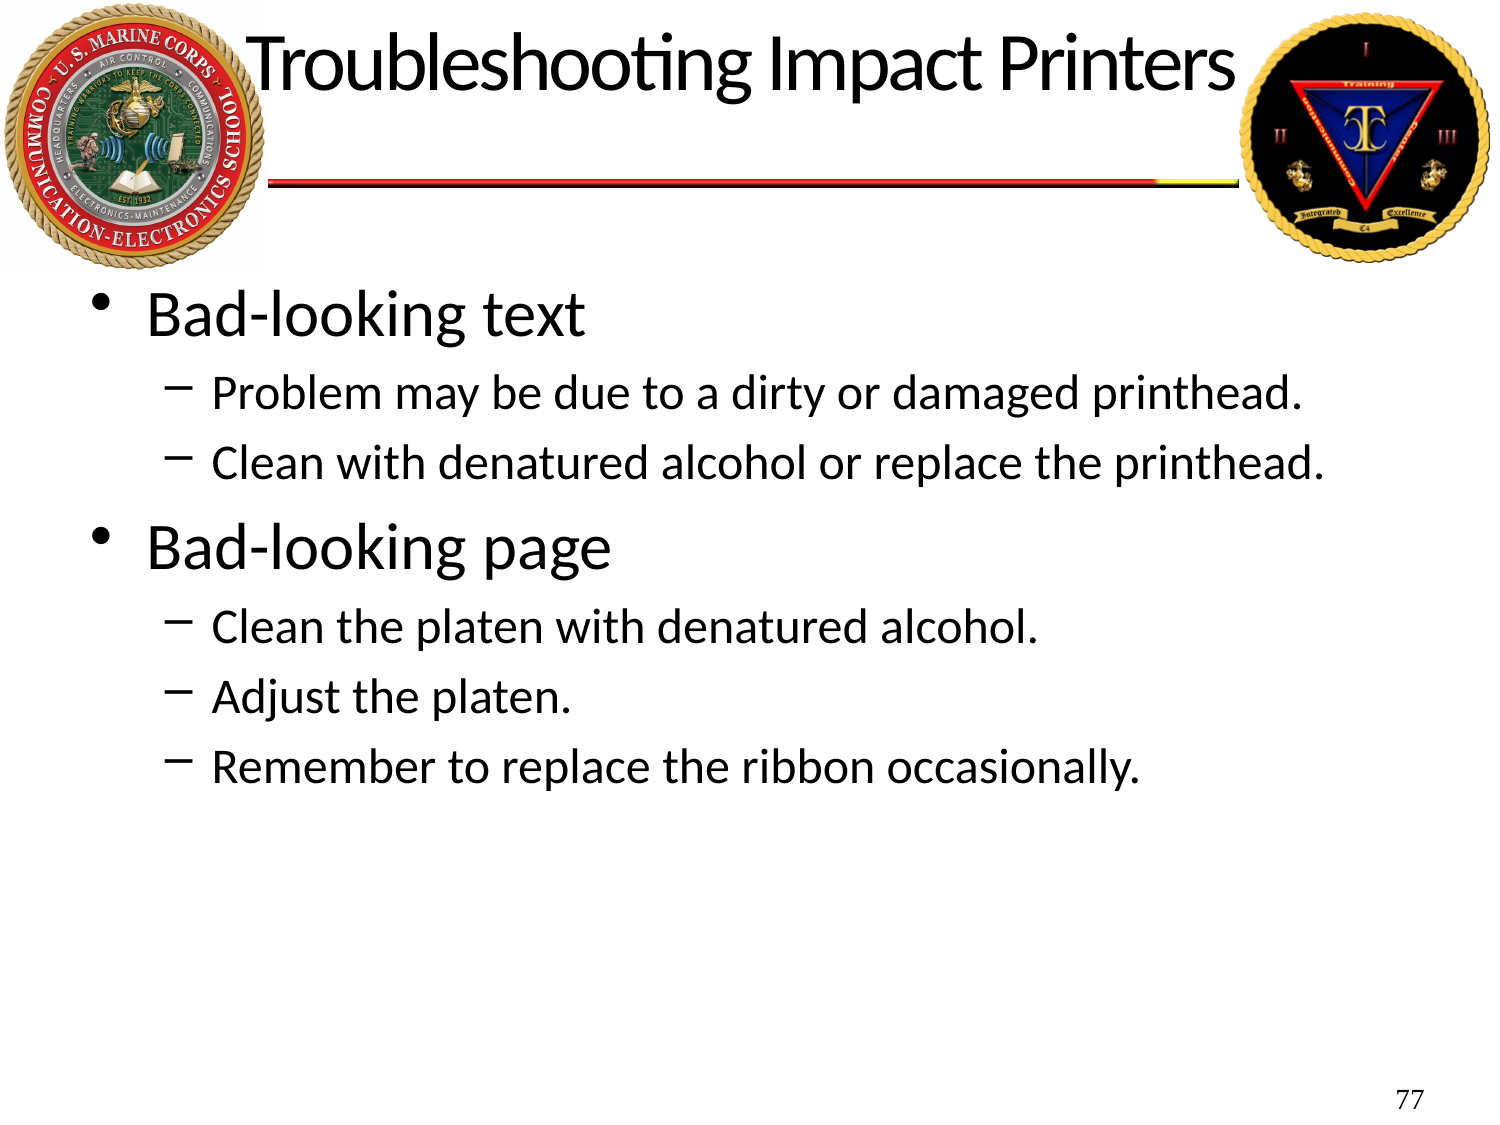

# Troubleshooting Impact Printers
Bad-looking text
Problem may be due to a dirty or damaged printhead.
Clean with denatured alcohol or replace the printhead.
Bad-looking page
Clean the platen with denatured alcohol.
Adjust the platen.
Remember to replace the ribbon occasionally.